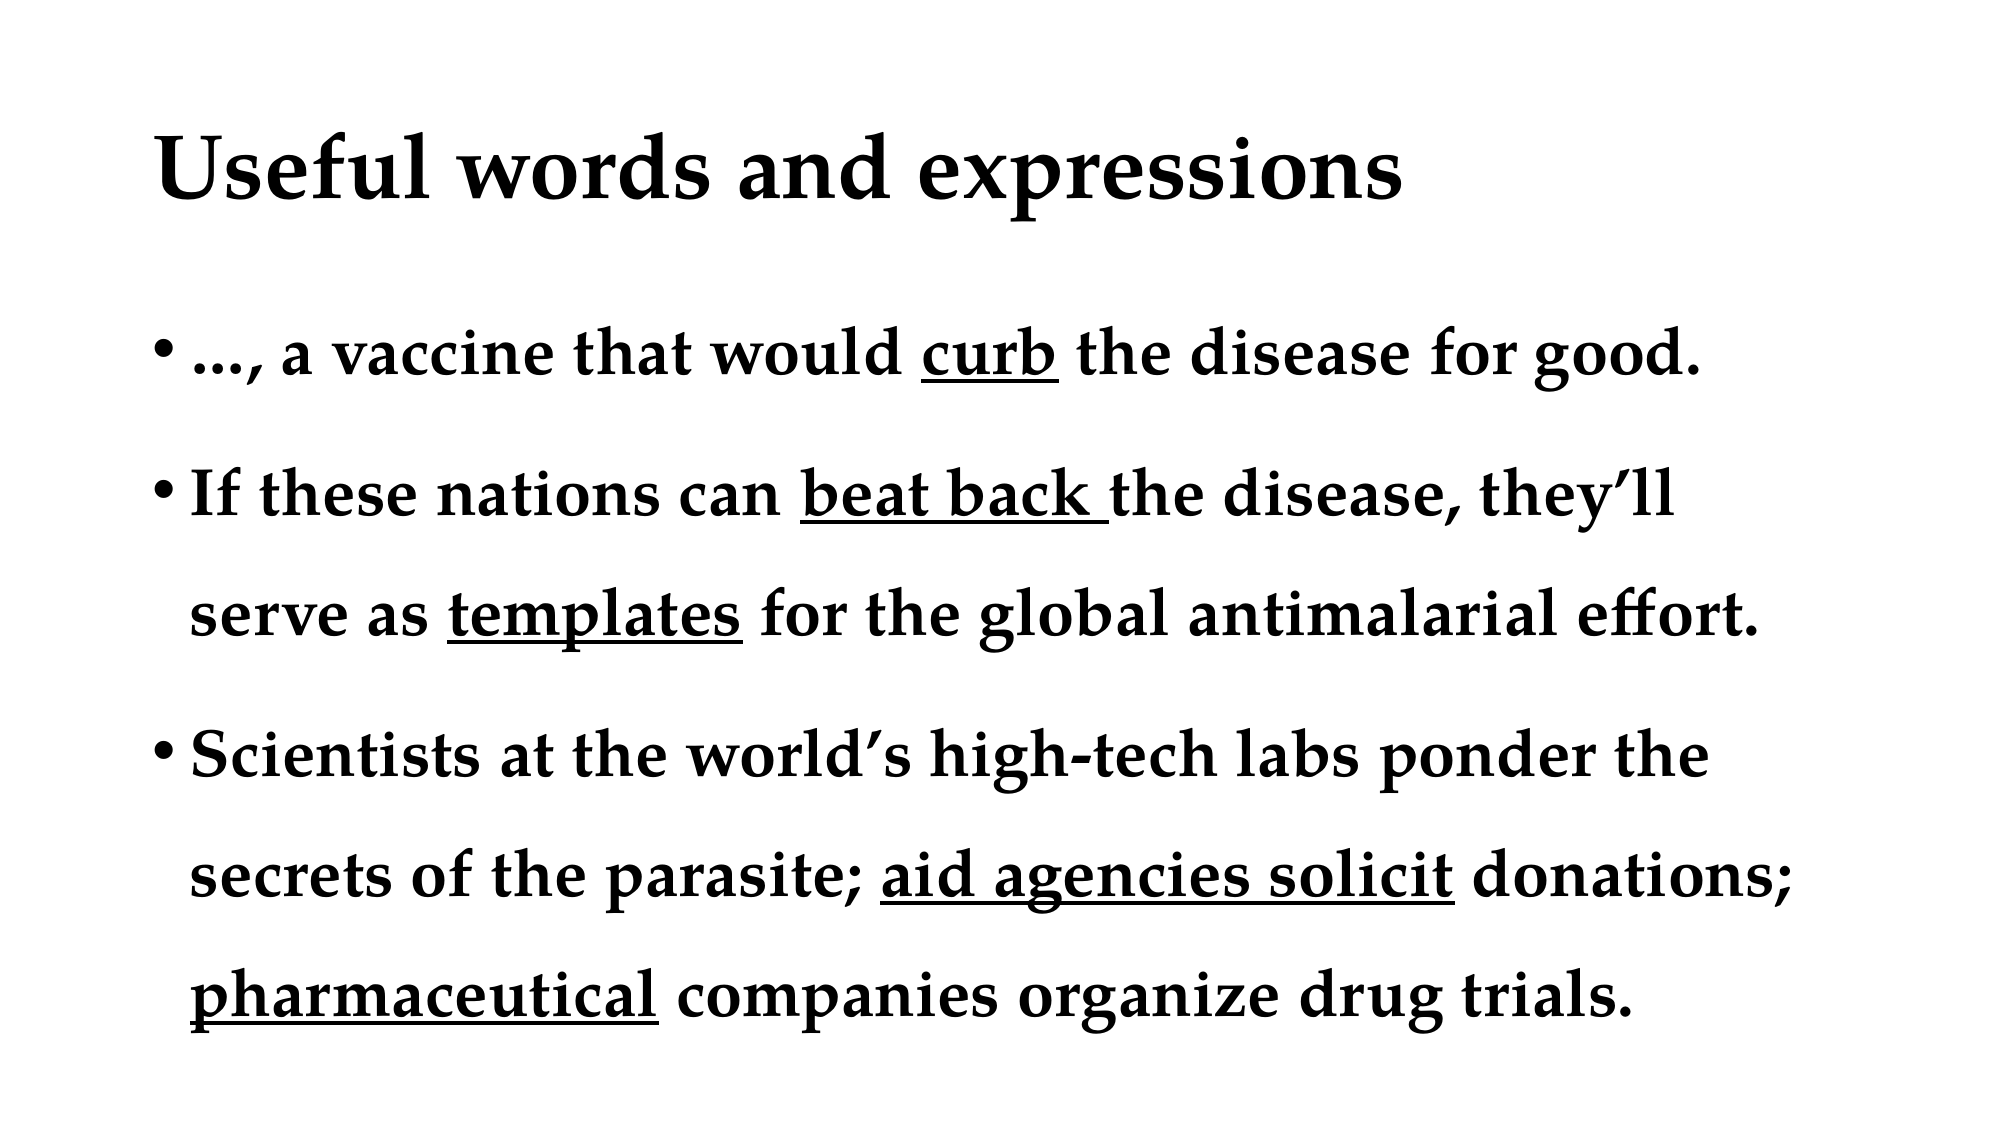

# Useful words and expressions
…, a vaccine that would curb the disease for good.
If these nations can beat back the disease, they’ll serve as templates for the global antimalarial effort.
Scientists at the world’s high-tech labs ponder the secrets of the parasite; aid agencies solicit donations; pharmaceutical companies organize drug trials.